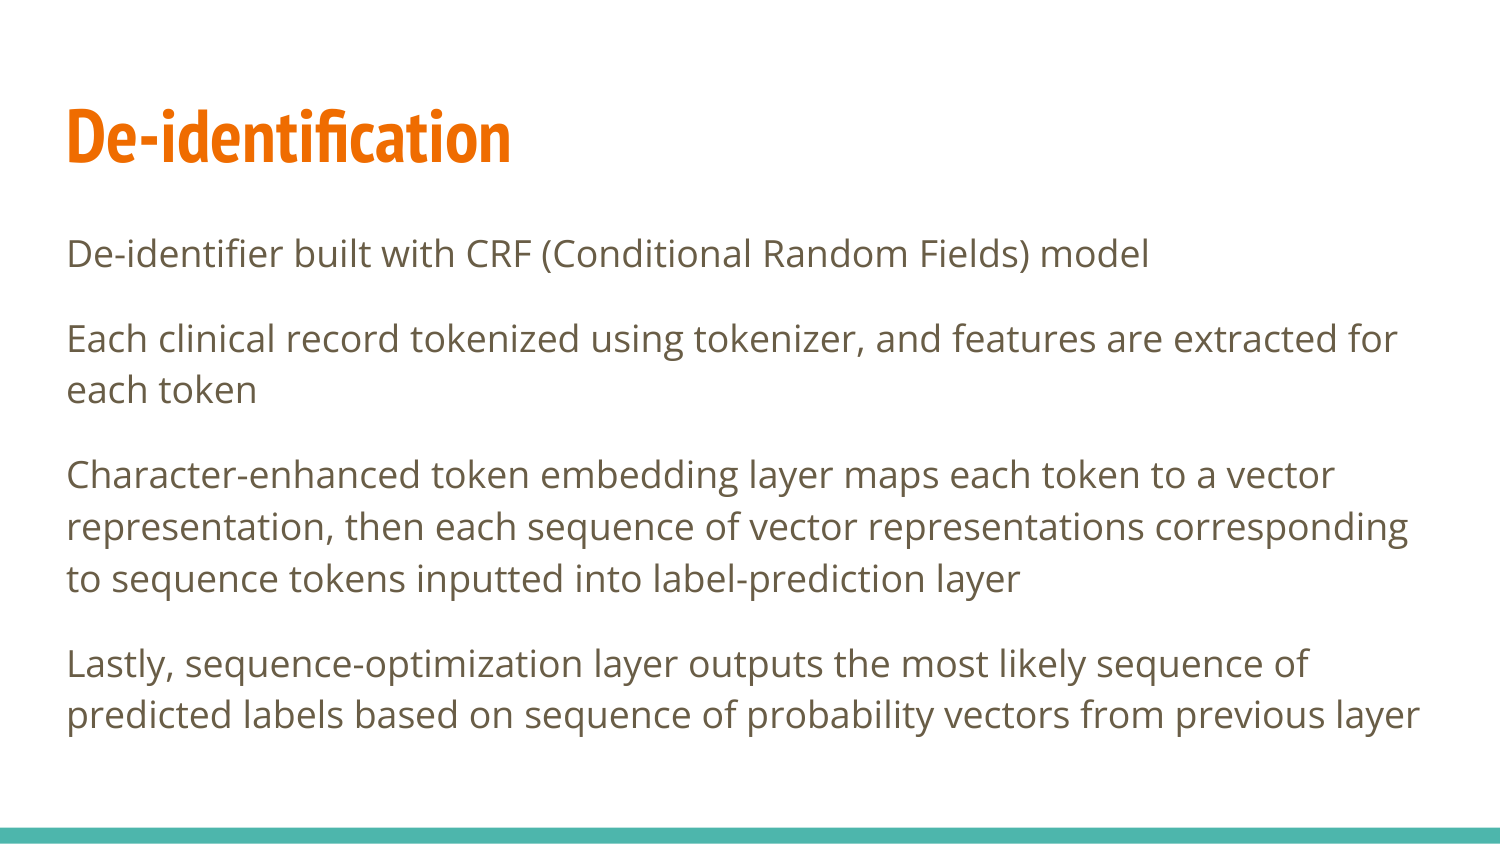

# De-identification
De-identifier built with CRF (Conditional Random Fields) model
Each clinical record tokenized using tokenizer, and features are extracted for each token
Character-enhanced token embedding layer maps each token to a vector representation, then each sequence of vector representations corresponding to sequence tokens inputted into label-prediction layer
Lastly, sequence-optimization layer outputs the most likely sequence of predicted labels based on sequence of probability vectors from previous layer